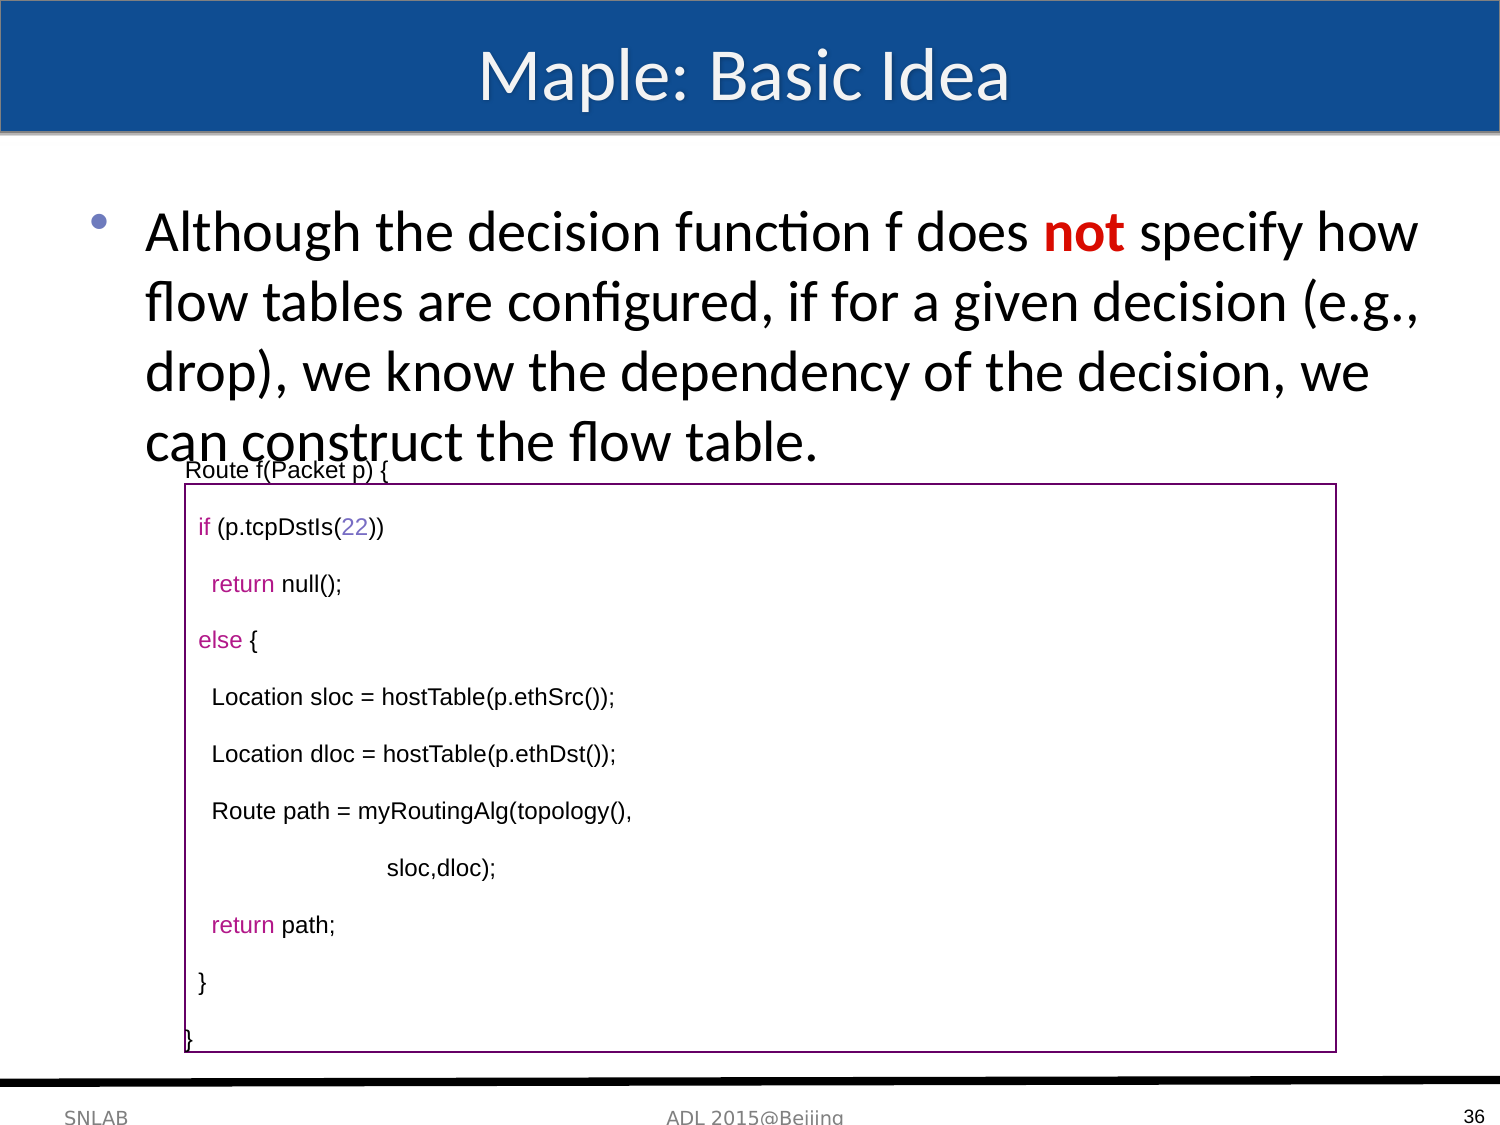

# Maple: Basic Idea
Although the decision function f does not specify how flow tables are configured, if for a given decision (e.g., drop), we know the dependency of the decision, we can construct the flow table.

Route f(Packet p) {
  if (p.tcpDstIs(22))
    return null();
  else {
    Location sloc = hostTable(p.ethSrc());
    Location dloc = hostTable(p.ethDst());
    Route path = myRoutingAlg(topology(),
                              sloc,dloc);
    return path;
  }
}
36